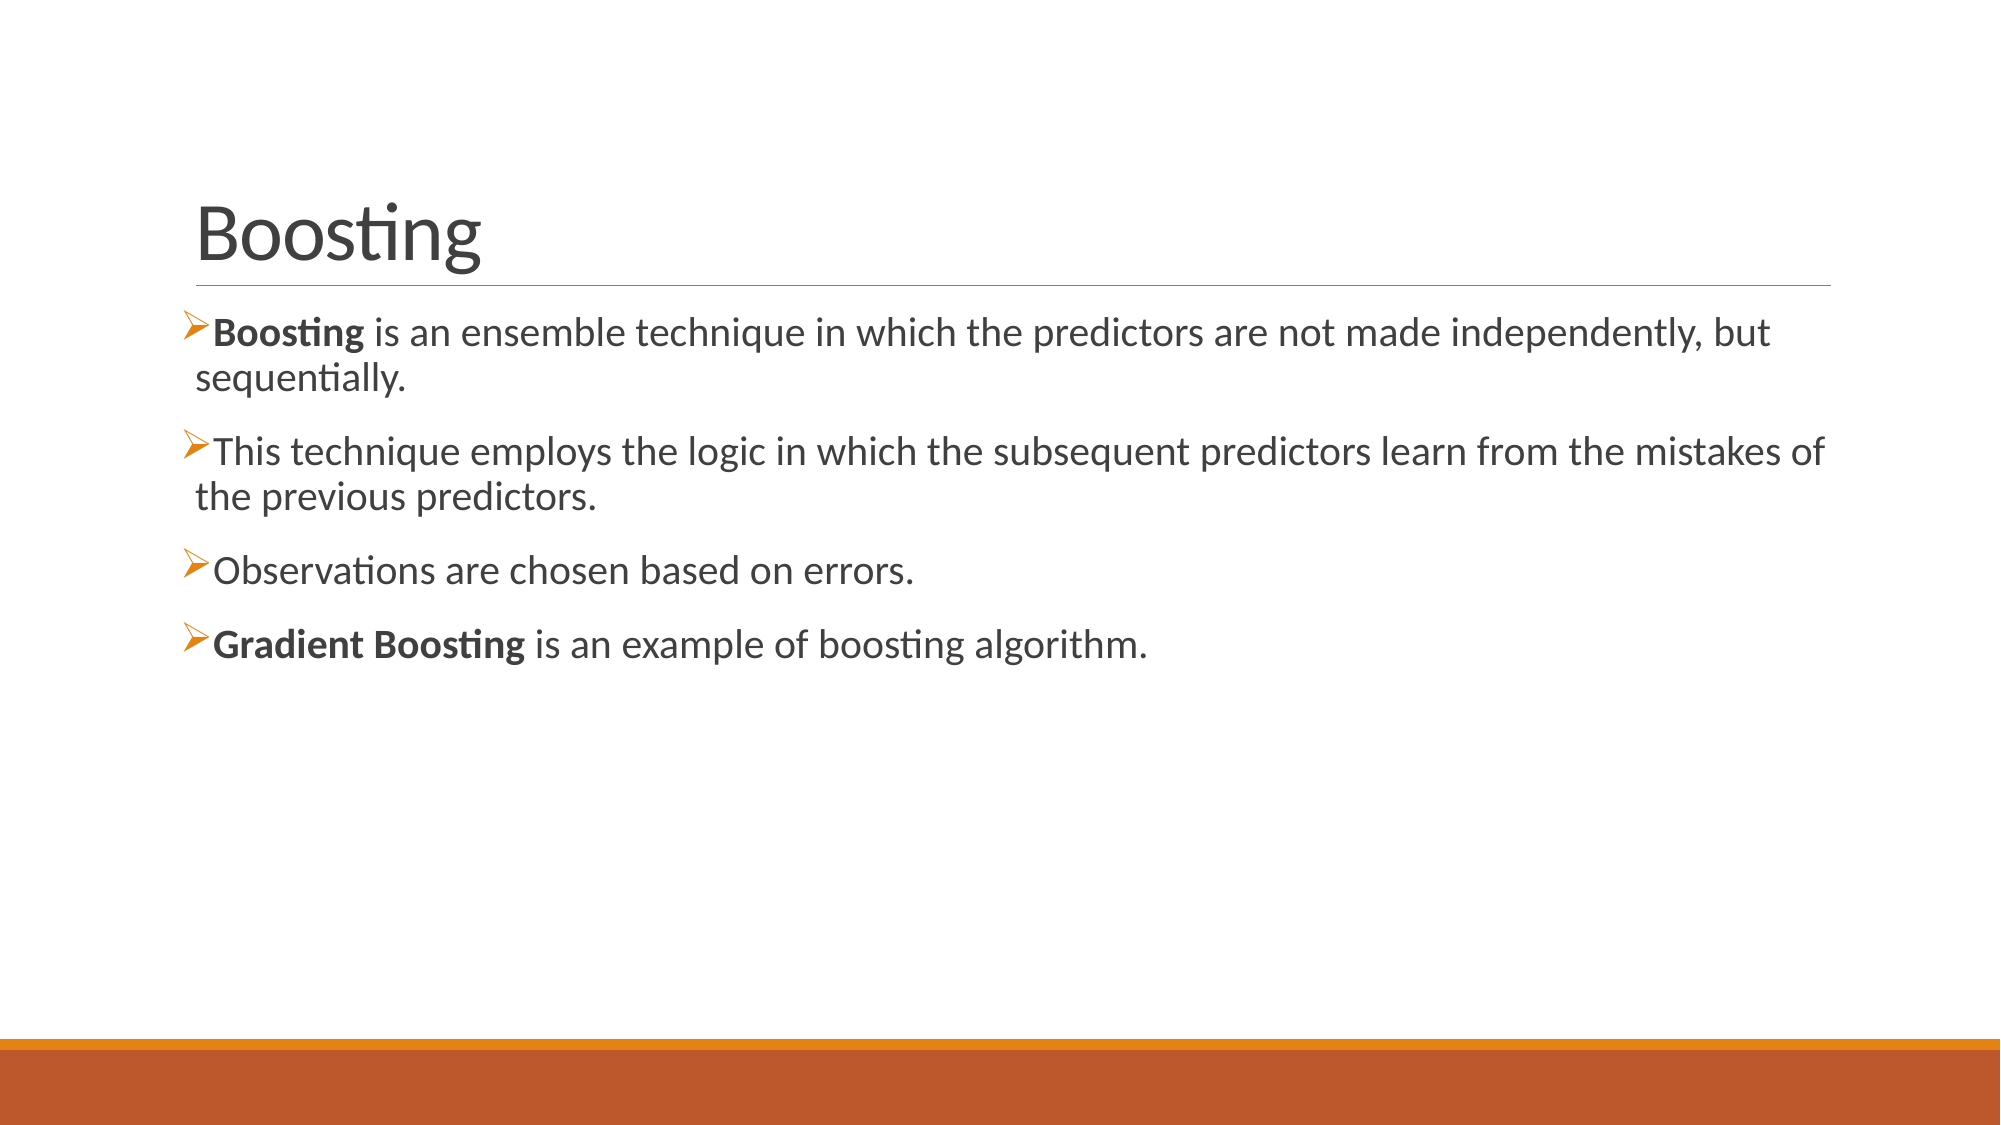

# Boosting
Boosting is an ensemble technique in which the predictors are not made independently, but sequentially.
This technique employs the logic in which the subsequent predictors learn from the mistakes of the previous predictors.
Observations are chosen based on errors.
Gradient Boosting is an example of boosting algorithm.